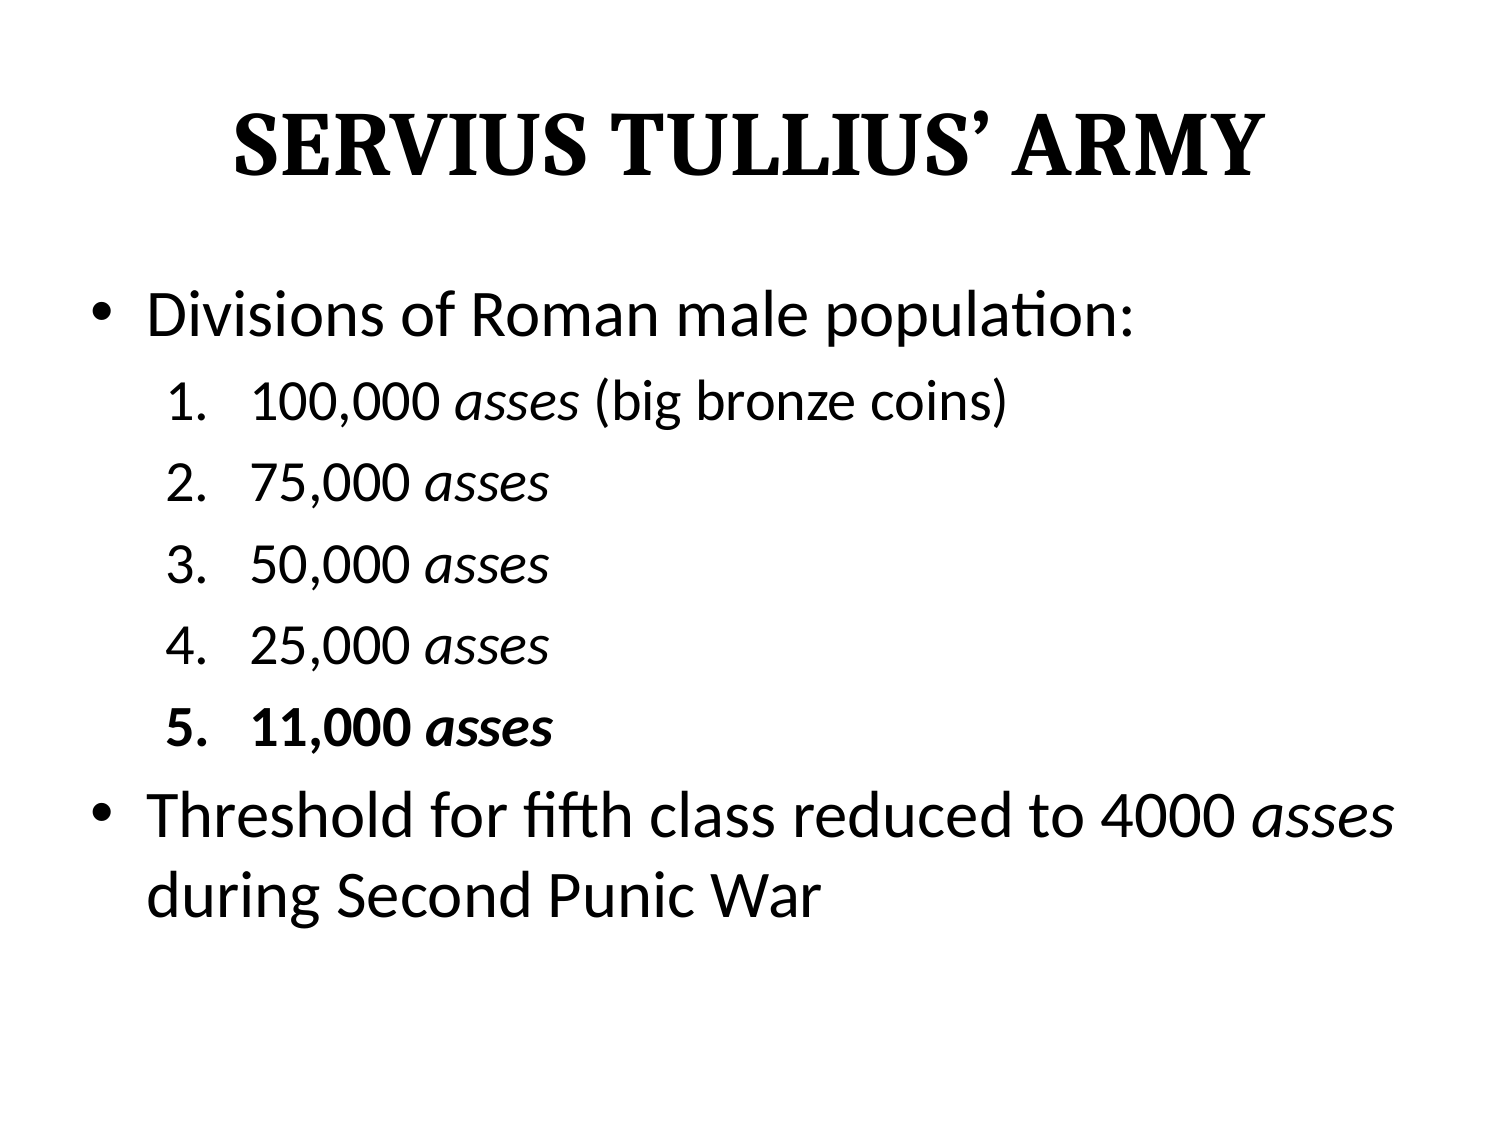

# Servius Tullius’ Army
Divisions of Roman male population:
100,000 asses (big bronze coins)
75,000 asses
50,000 asses
25,000 asses
11,000 asses
Threshold for fifth class reduced to 4000 asses during Second Punic War